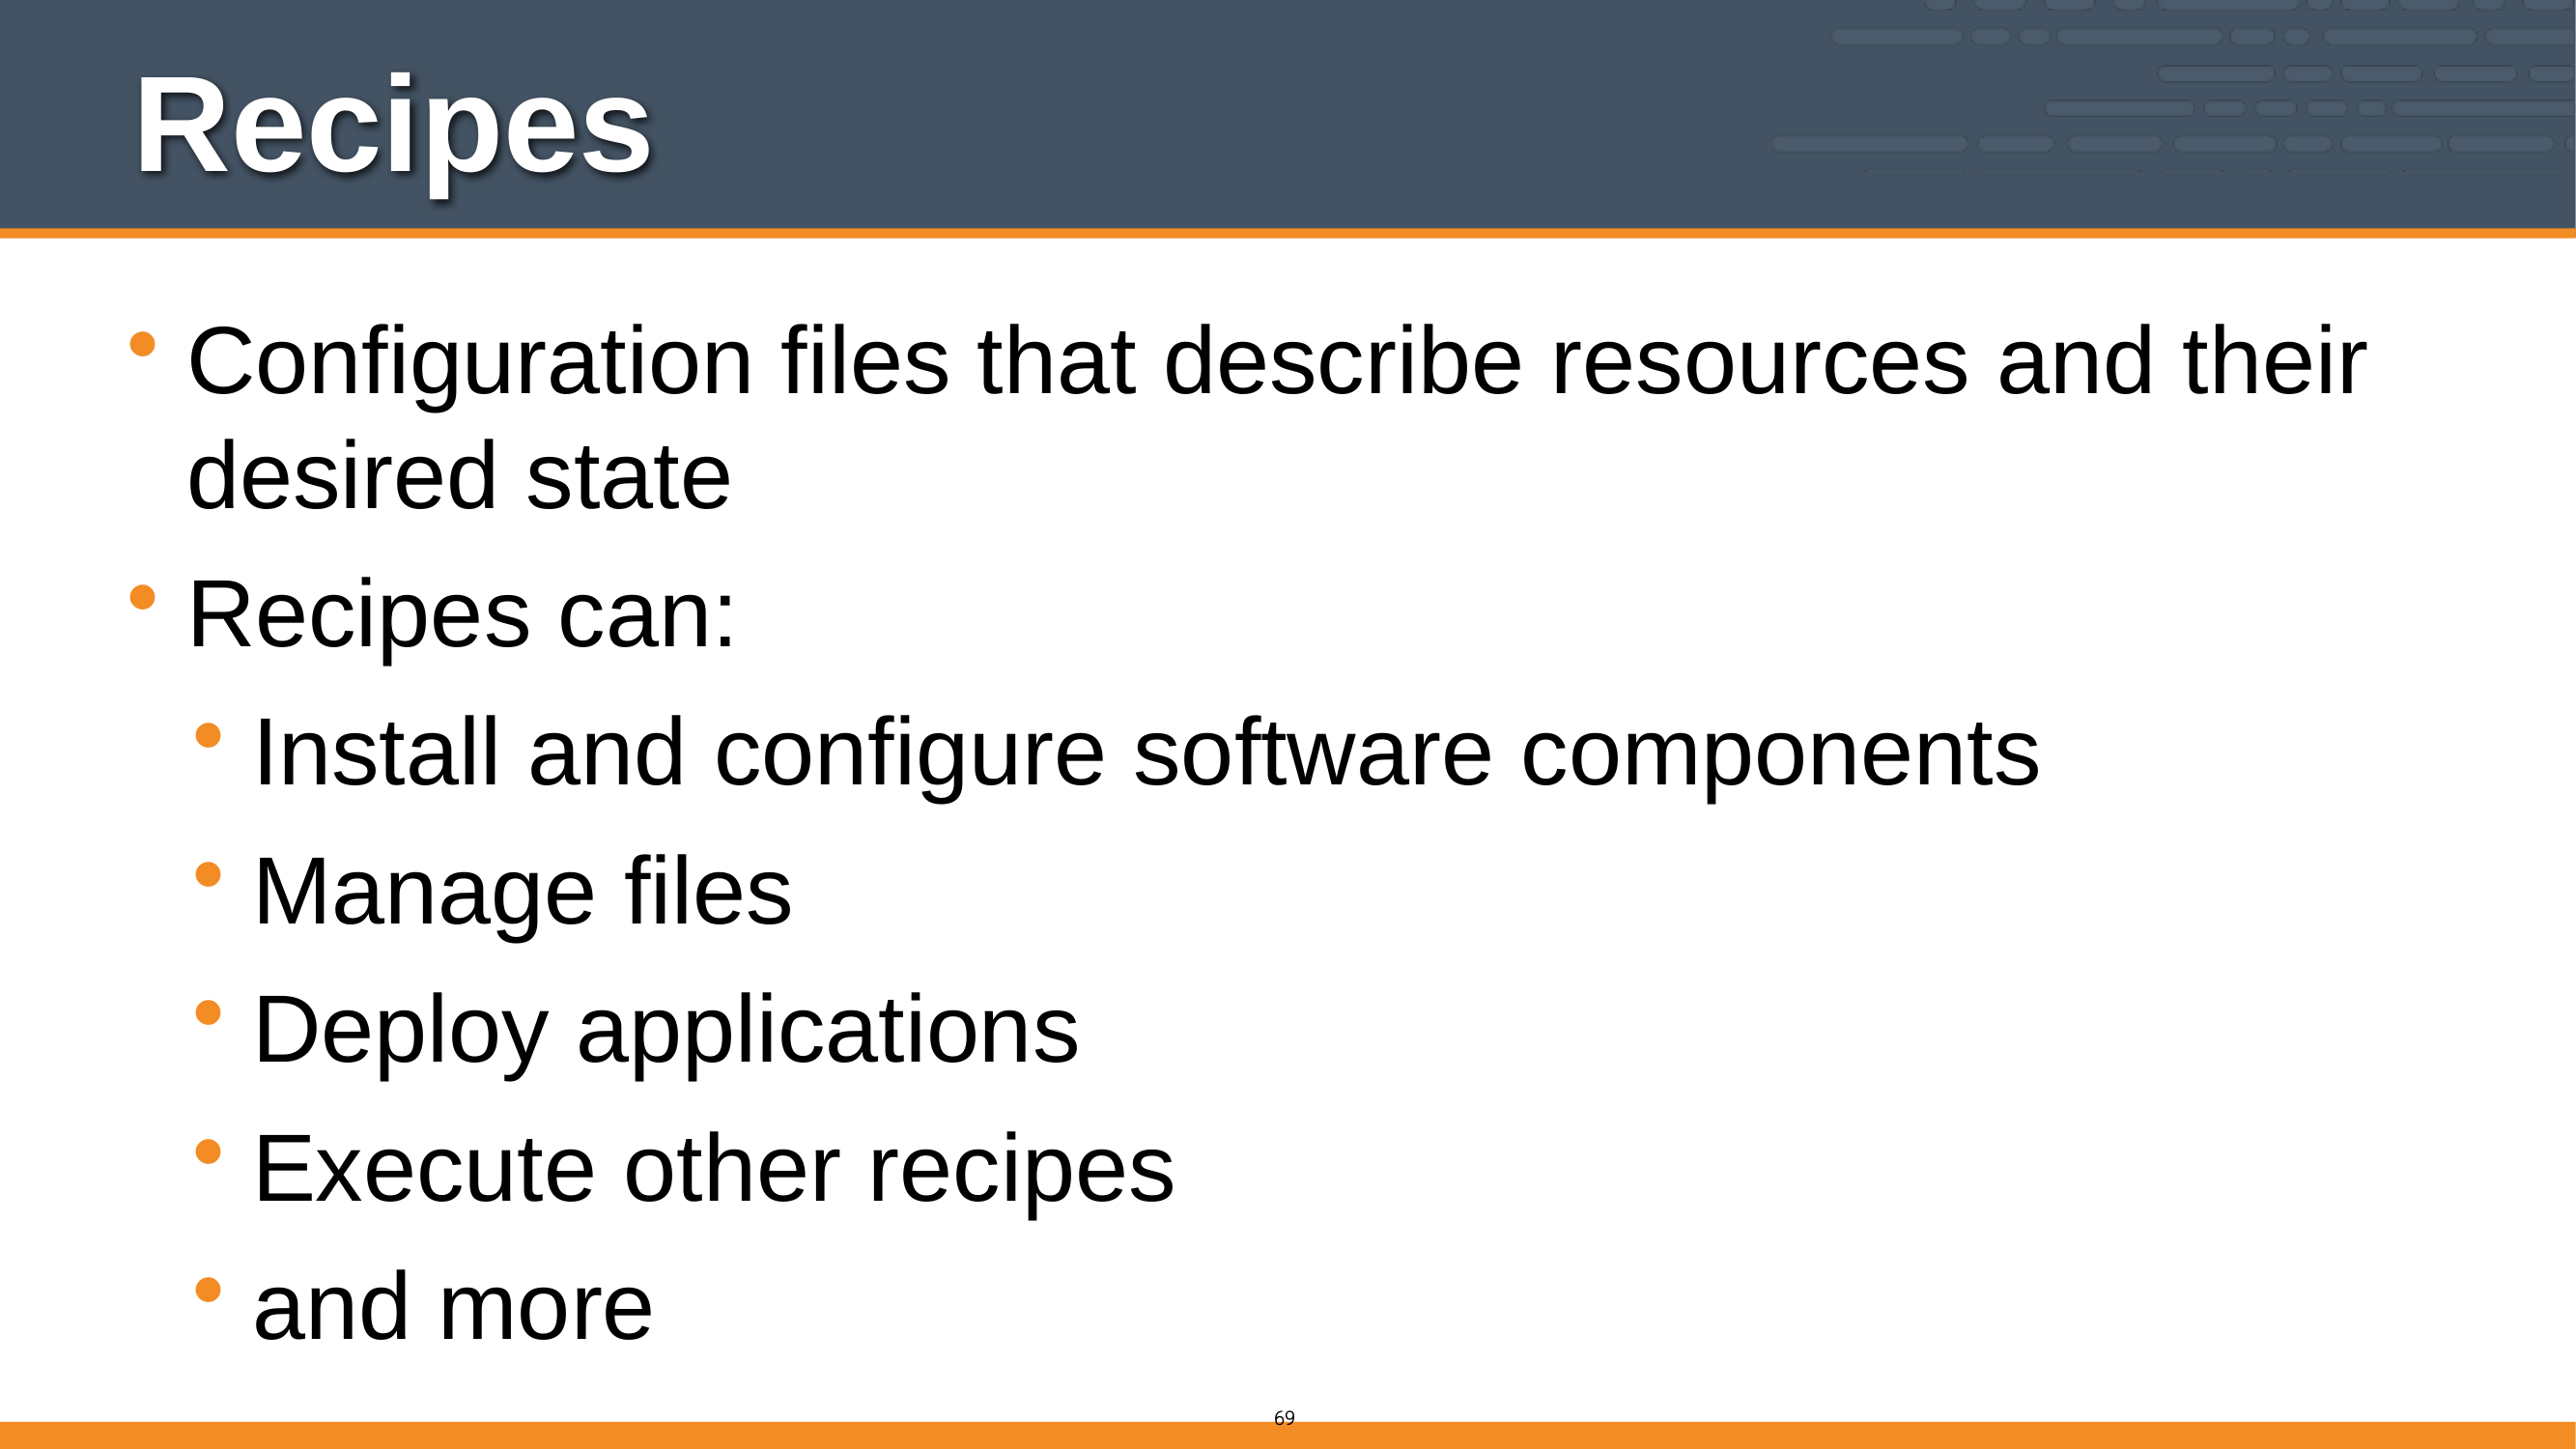

# Recipes
Configuration files that describe resources and their desired state
Recipes can:
Install and configure software components
Manage files
Deploy applications
Execute other recipes
and more
69